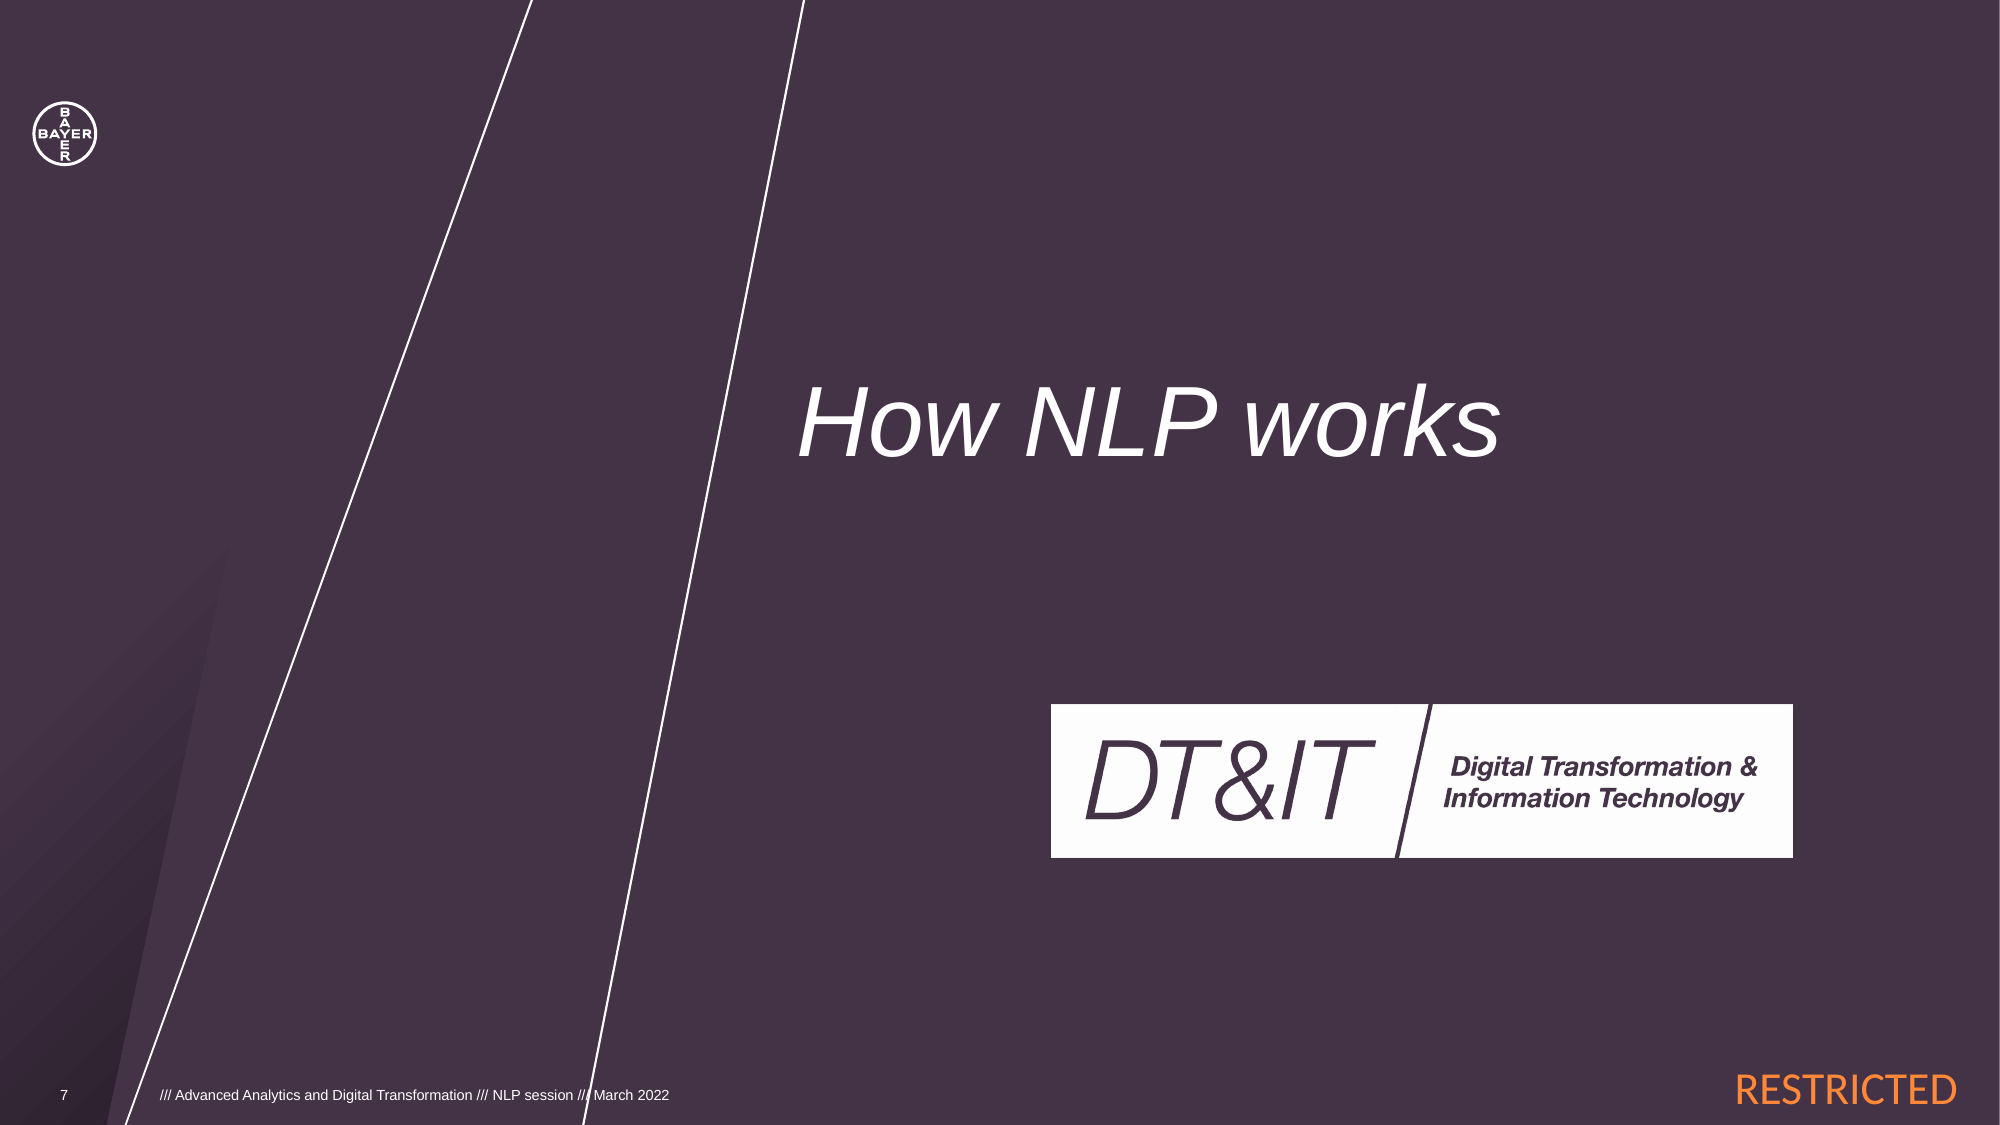

# How NLP works

7
/// Advanced Analytics and Digital Transformation /// NLP session /// March 2022